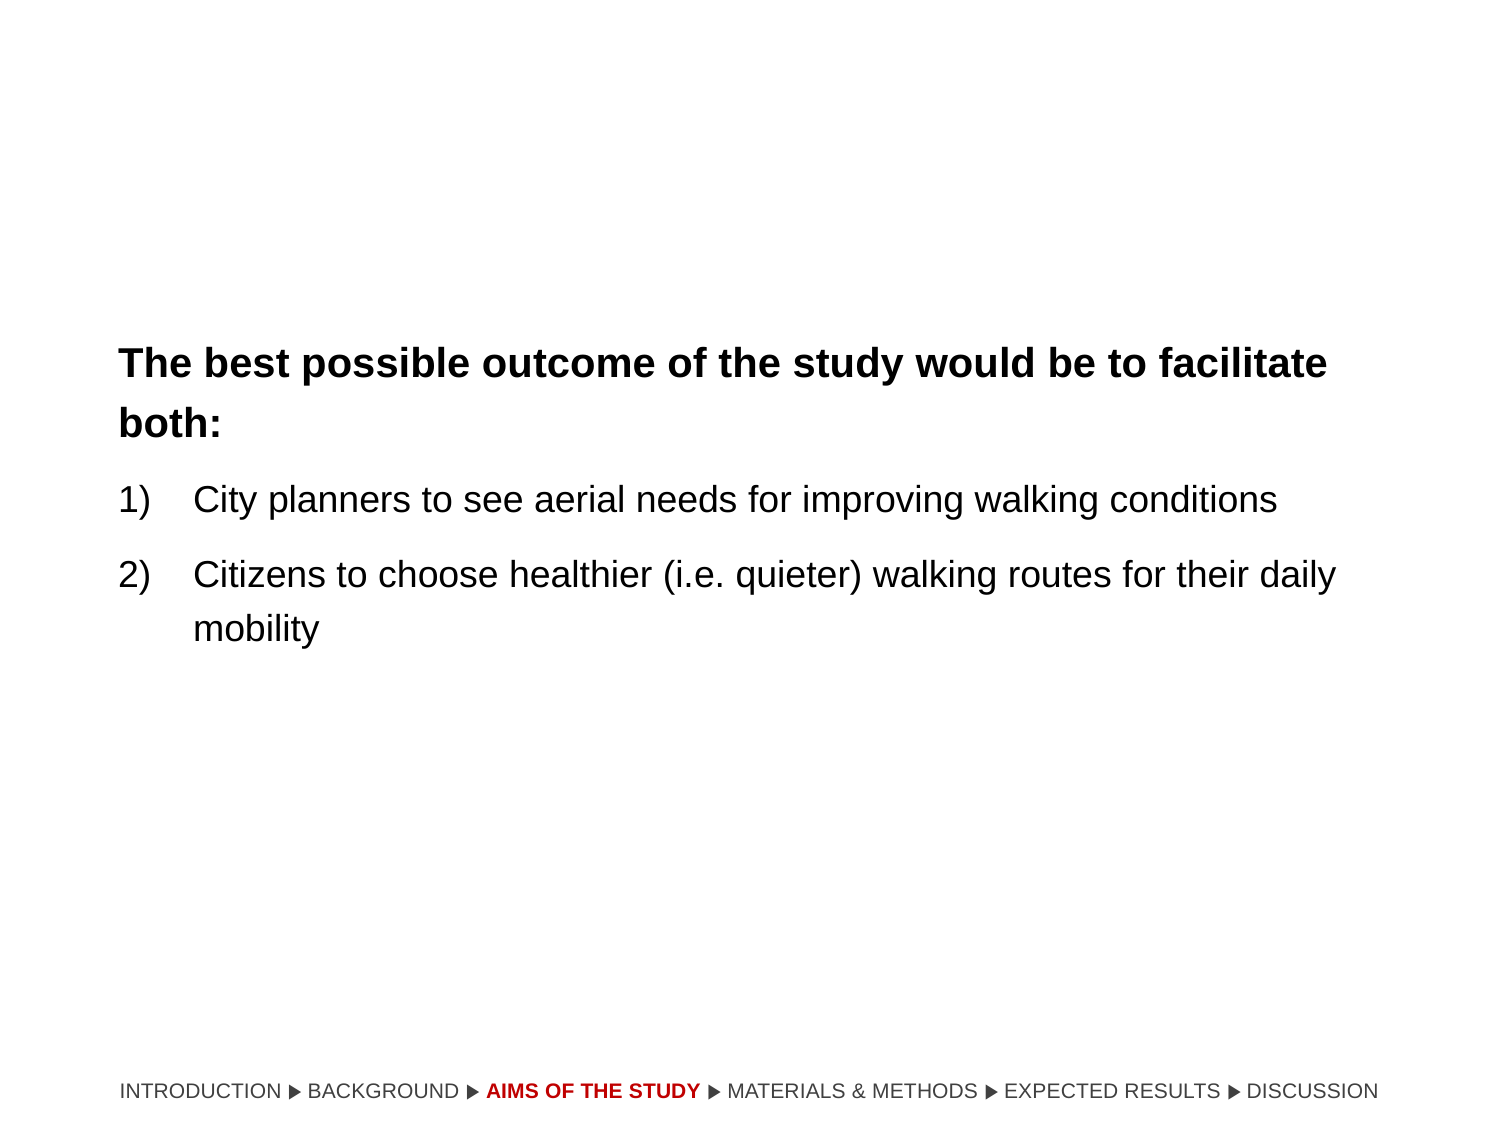

The best possible outcome of the study would be to facilitate both:
City planners to see aerial needs for improving walking conditions
Citizens to choose healthier (i.e. quieter) walking routes for their daily mobility
INTRODUCTION ▶︎ BACKGROUND ︎▶ AIMS OF THE STUDY ▶ MATERIALS & METHODS ▶ EXPECTED RESULTS ▶ DISCUSSION